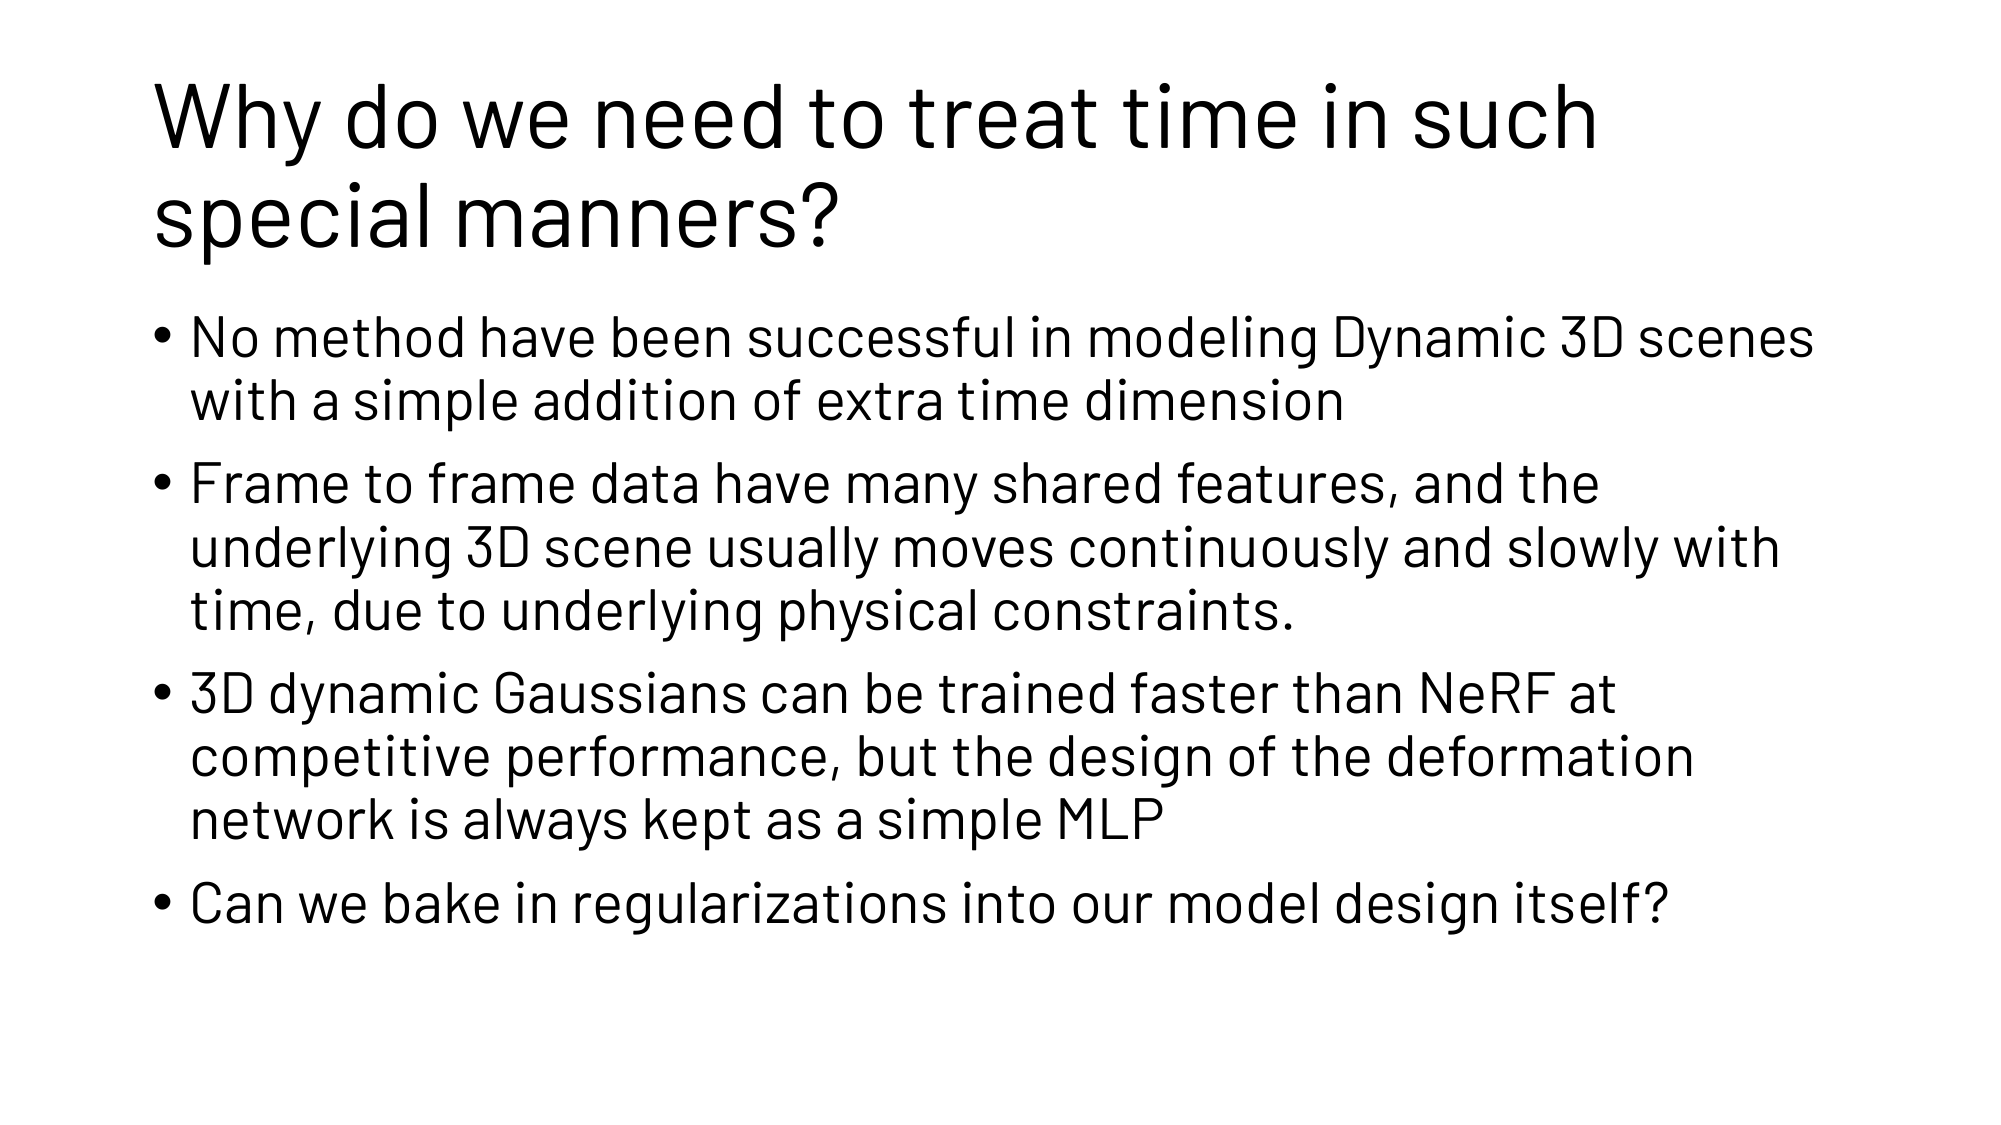

# Why do we need to treat time in such special manners?
No method have been successful in modeling Dynamic 3D scenes with a simple addition of extra time dimension
Frame to frame data have many shared features, and the underlying 3D scene usually moves continuously and slowly with time, due to underlying physical constraints.
3D dynamic Gaussians can be trained faster than NeRF at competitive performance, but the design of the deformation network is always kept as a simple MLP
Can we bake in regularizations into our model design itself?